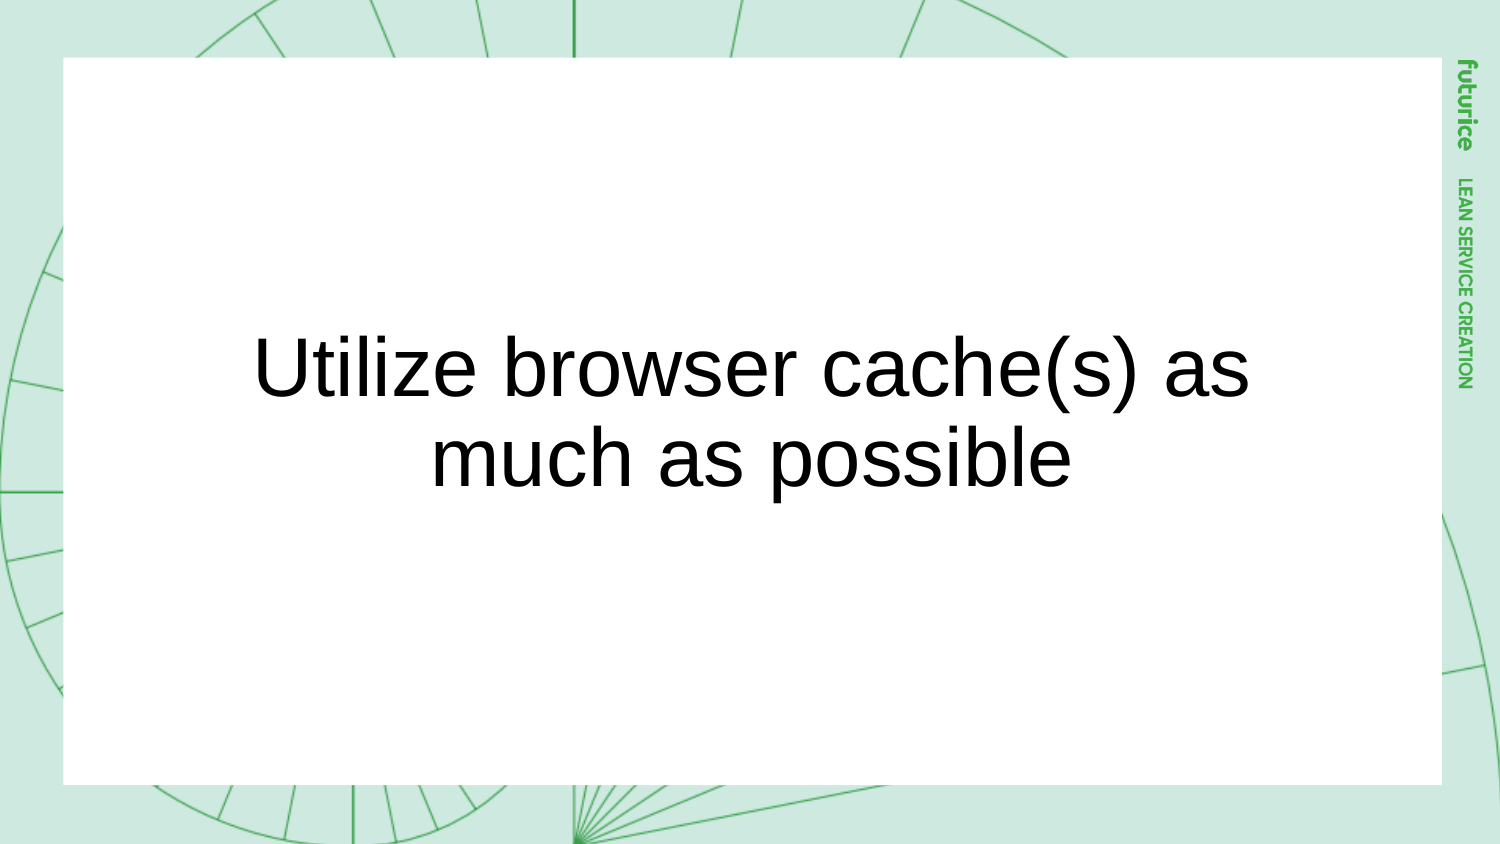

# Utilize browser cache(s) as much as possible